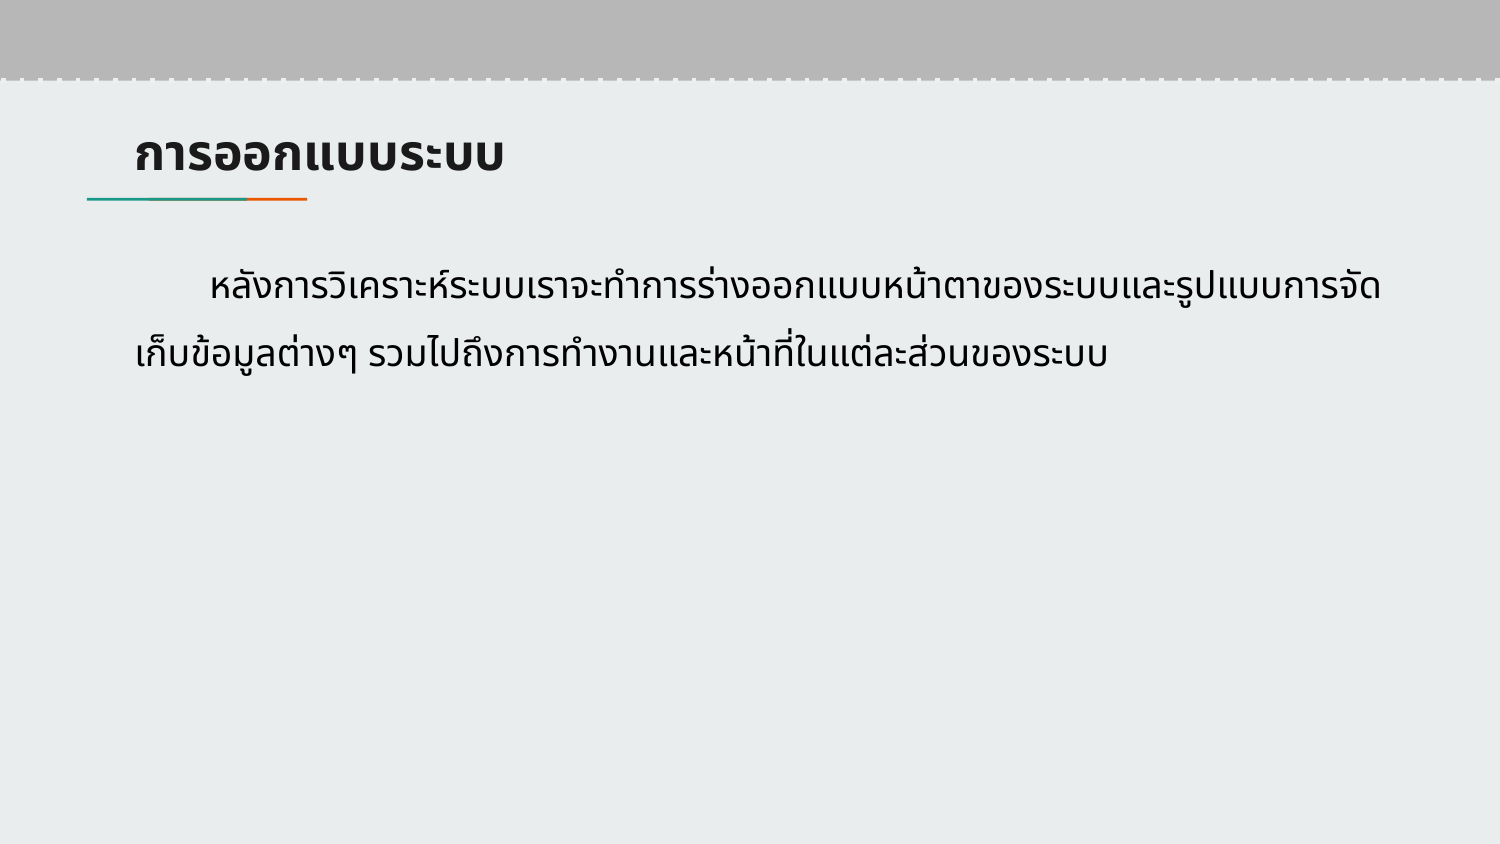

# การออกแบบระบบ
หลังการวิเคราะห์ระบบเราจะทำการร่างออกแบบหน้าตาของระบบและรูปแบบการจัดเก็บข้อมูลต่างๆ รวมไปถึงการทำงานและหน้าที่ในแต่ละส่วนของระบบ